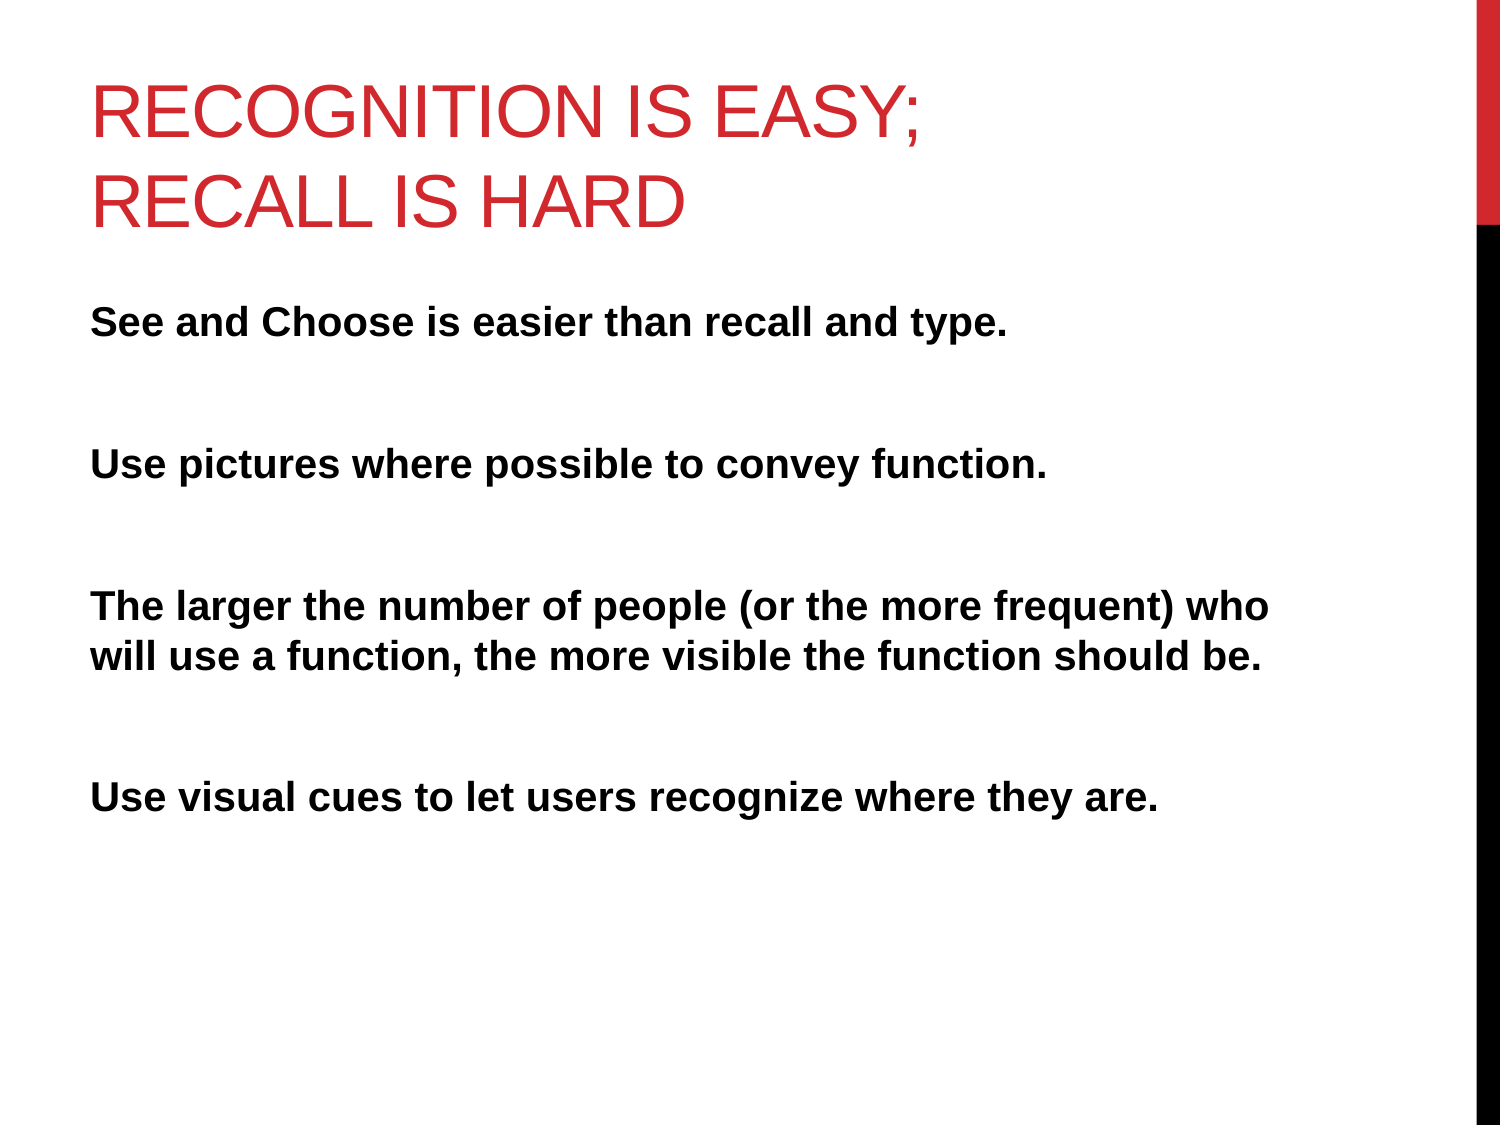

# RECOGNITION IS EASY; RECALL IS HARD
See and Choose is easier than recall and type.

Use pictures where possible to convey function.

The larger the number of people (or the more frequent) who will use a function, the more visible the function should be.

Use visual cues to let users recognize where they are.